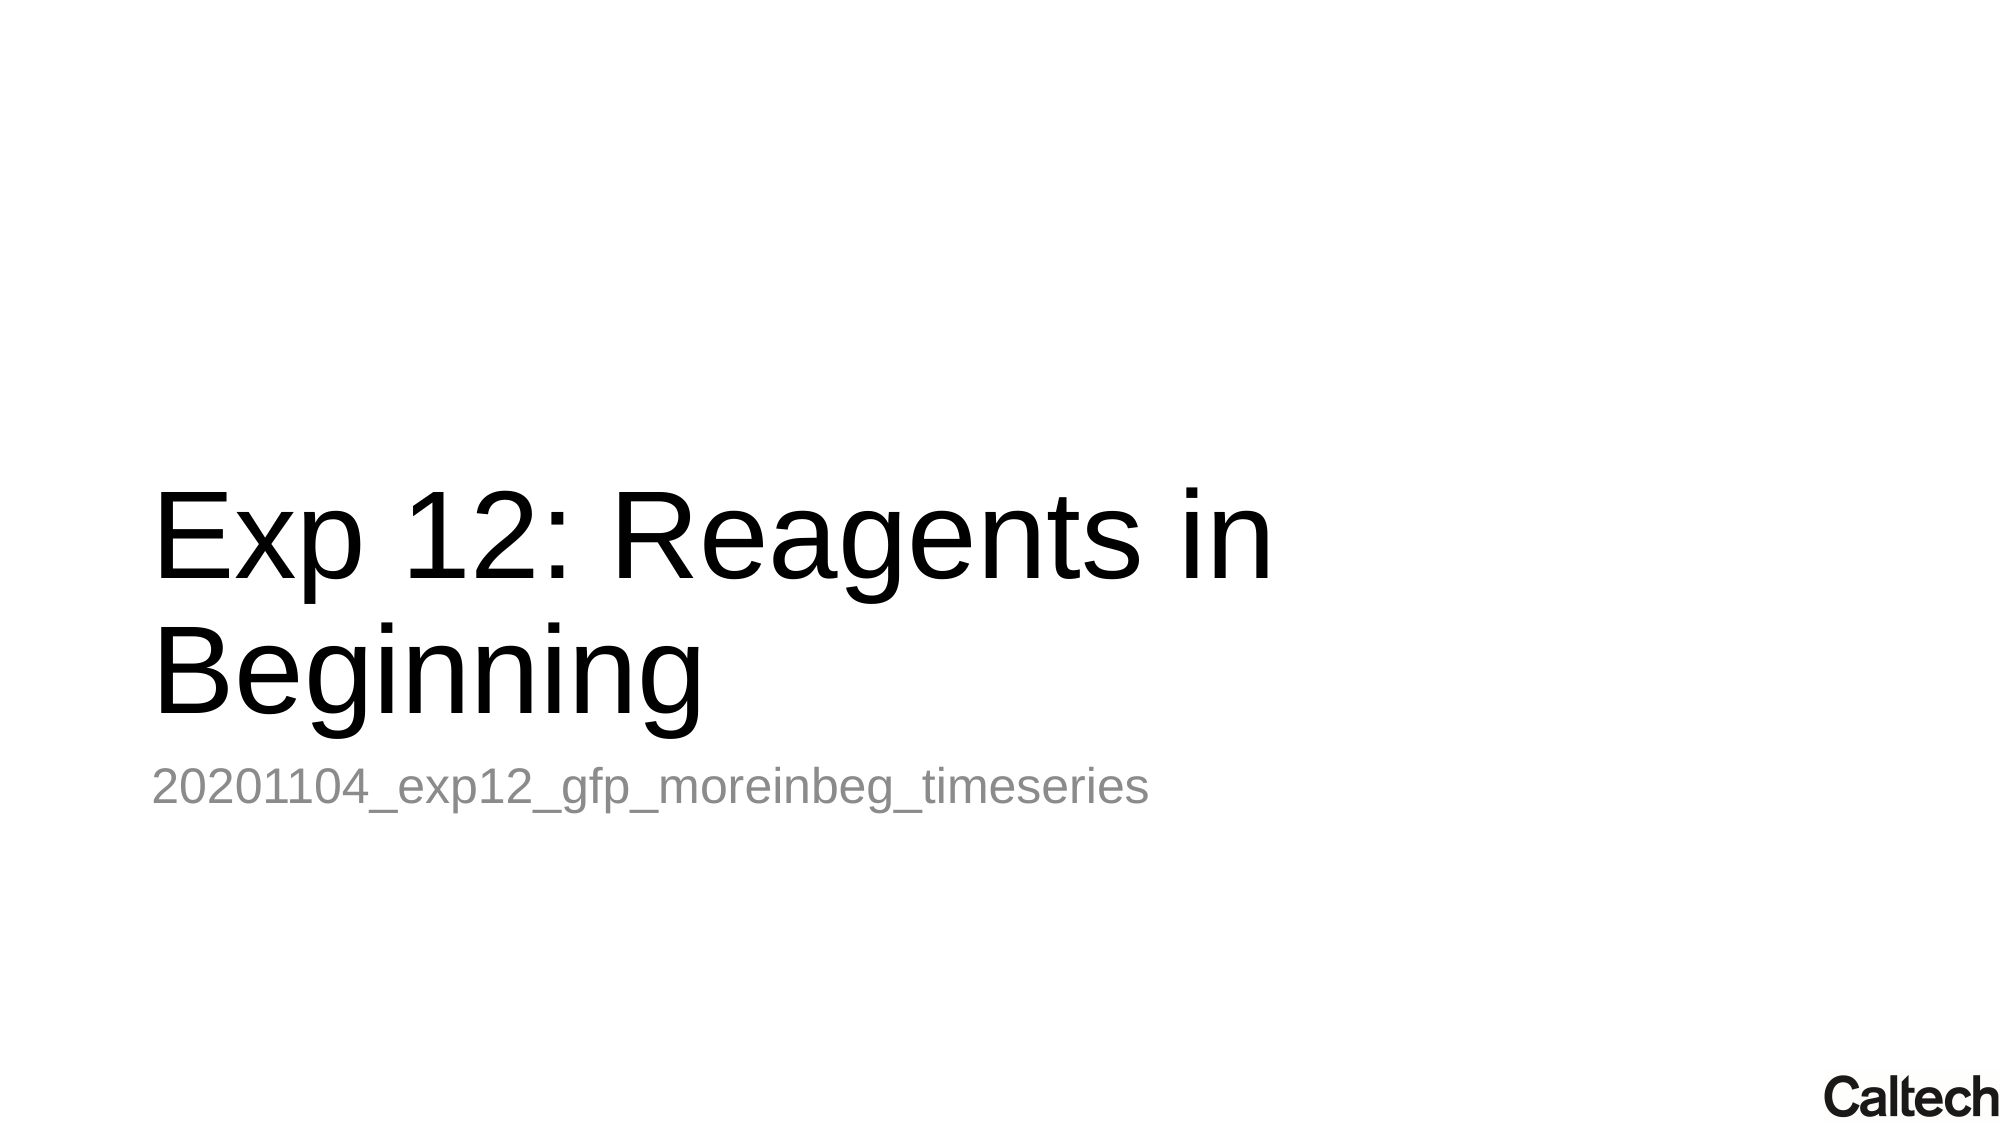

# Exp 12: Reagents in Beginning
20201104_exp12_gfp_moreinbeg_timeseries